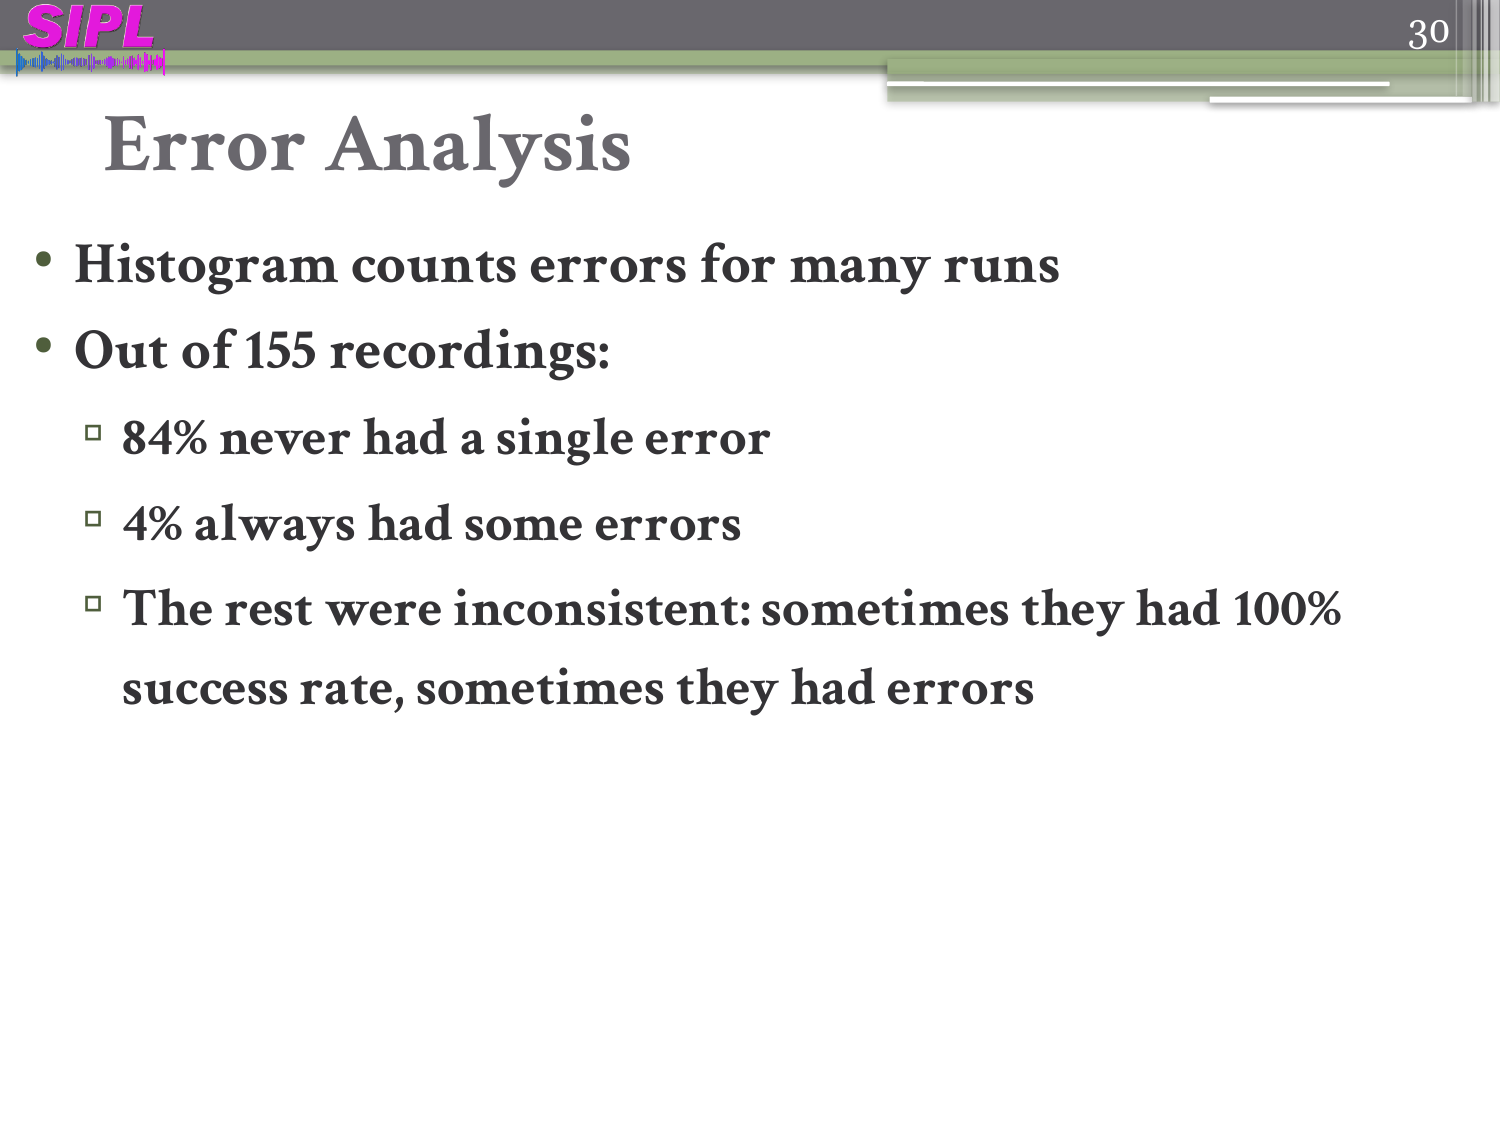

30
Error Analysis
Histogram counts errors for many runs
Out of 155 recordings:
84% never had a single error
4% always had some errors
The rest were inconsistent: sometimes they had 100% success rate, sometimes they had errors